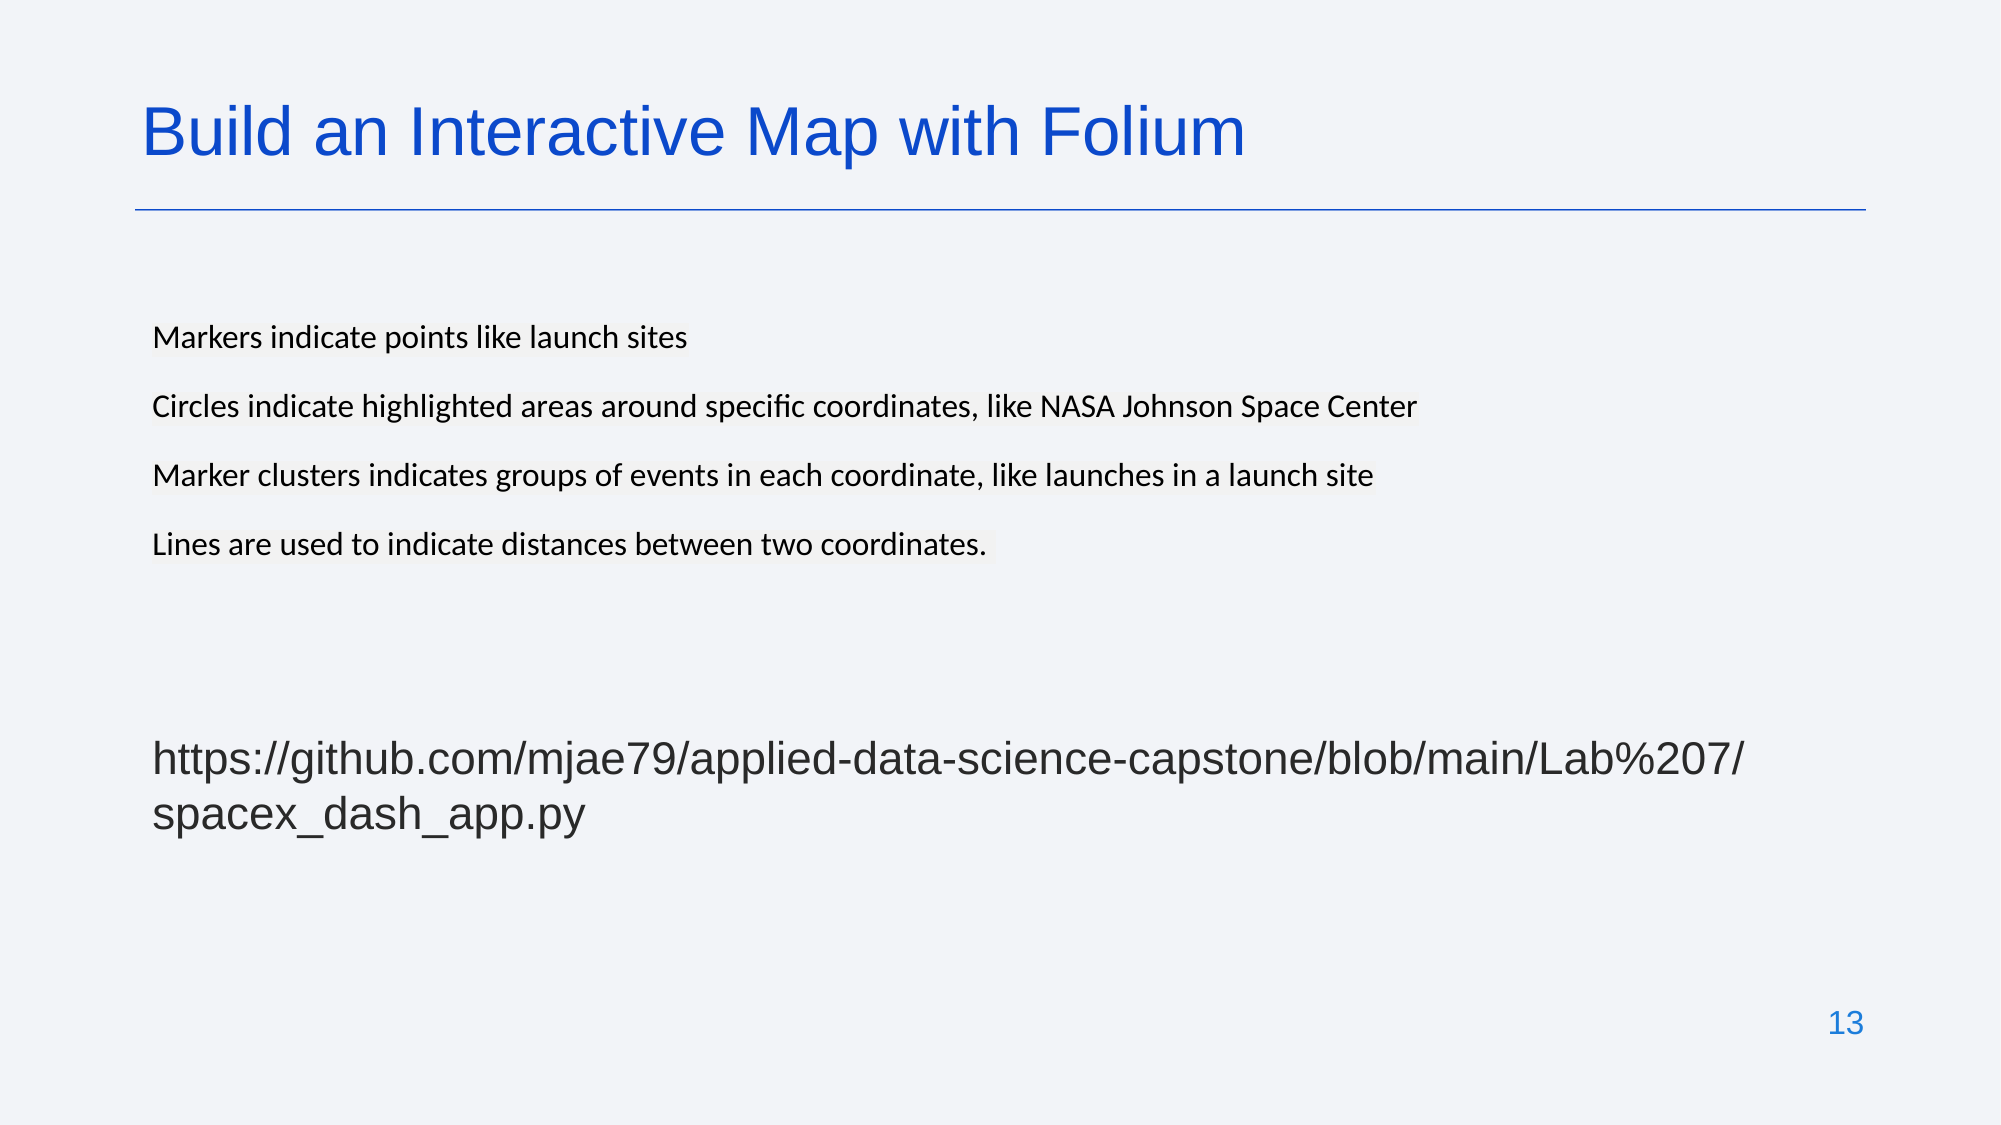

Build an Interactive Map with Folium
Markers indicate points like launch sites
Circles indicate highlighted areas around specific coordinates, like NASA Johnson Space Center
Marker clusters indicates groups of events in each coordinate, like launches in a launch site
Lines are used to indicate distances between two coordinates.

https://github.com/mjae79/applied-data-science-capstone/blob/main/Lab%207/spacex_dash_app.py

13